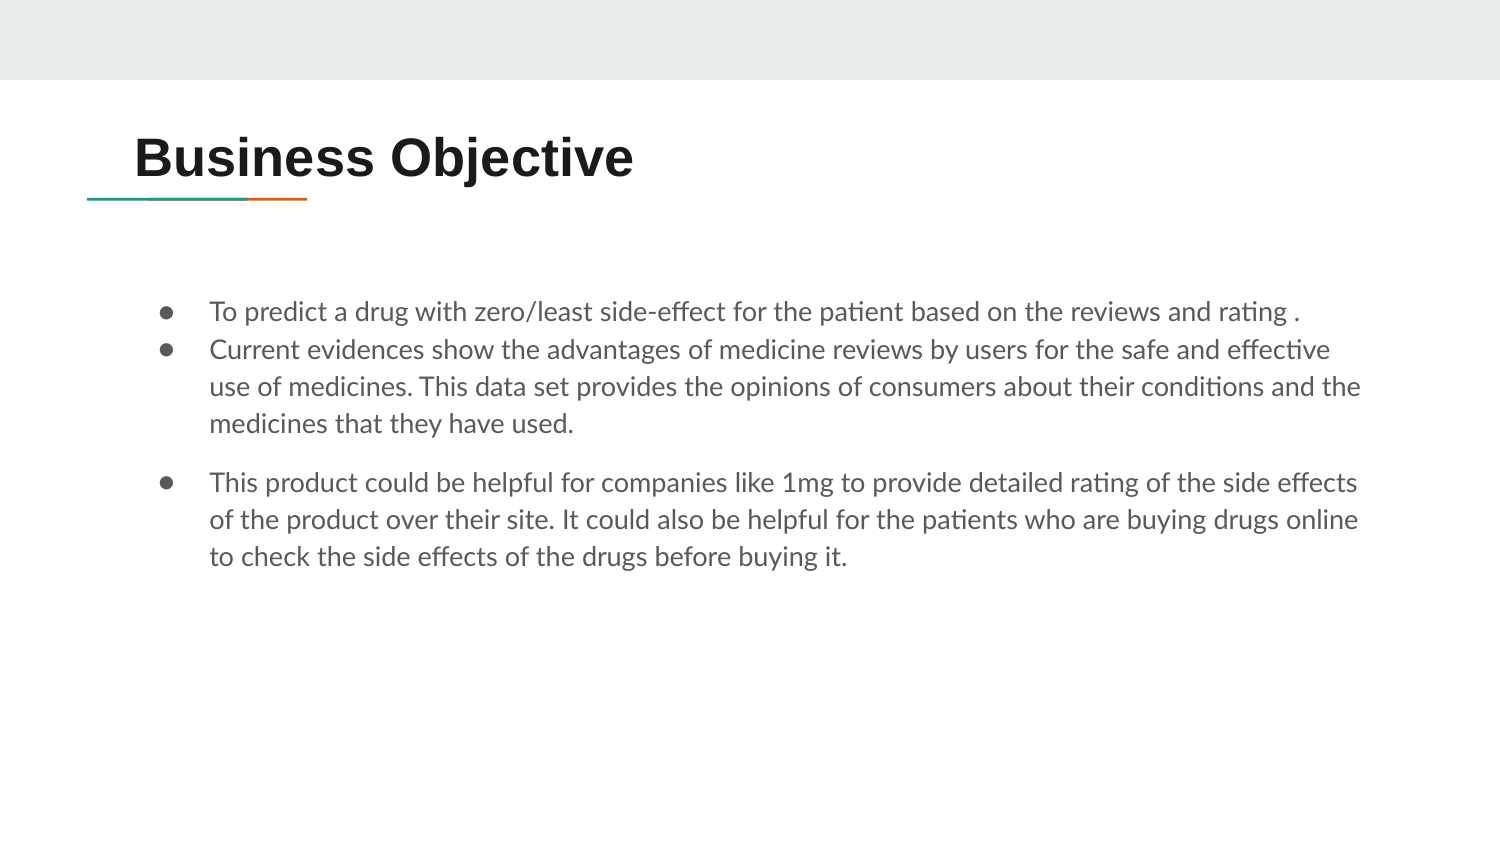

# Business Objective
To predict a drug with zero/least side-effect for the patient based on the reviews and rating .
Current evidences show the advantages of medicine reviews by users for the safe and effective use of medicines. This data set provides the opinions of consumers about their conditions and the medicines that they have used.
This product could be helpful for companies like 1mg to provide detailed rating of the side effects of the product over their site. It could also be helpful for the patients who are buying drugs online to check the side effects of the drugs before buying it.